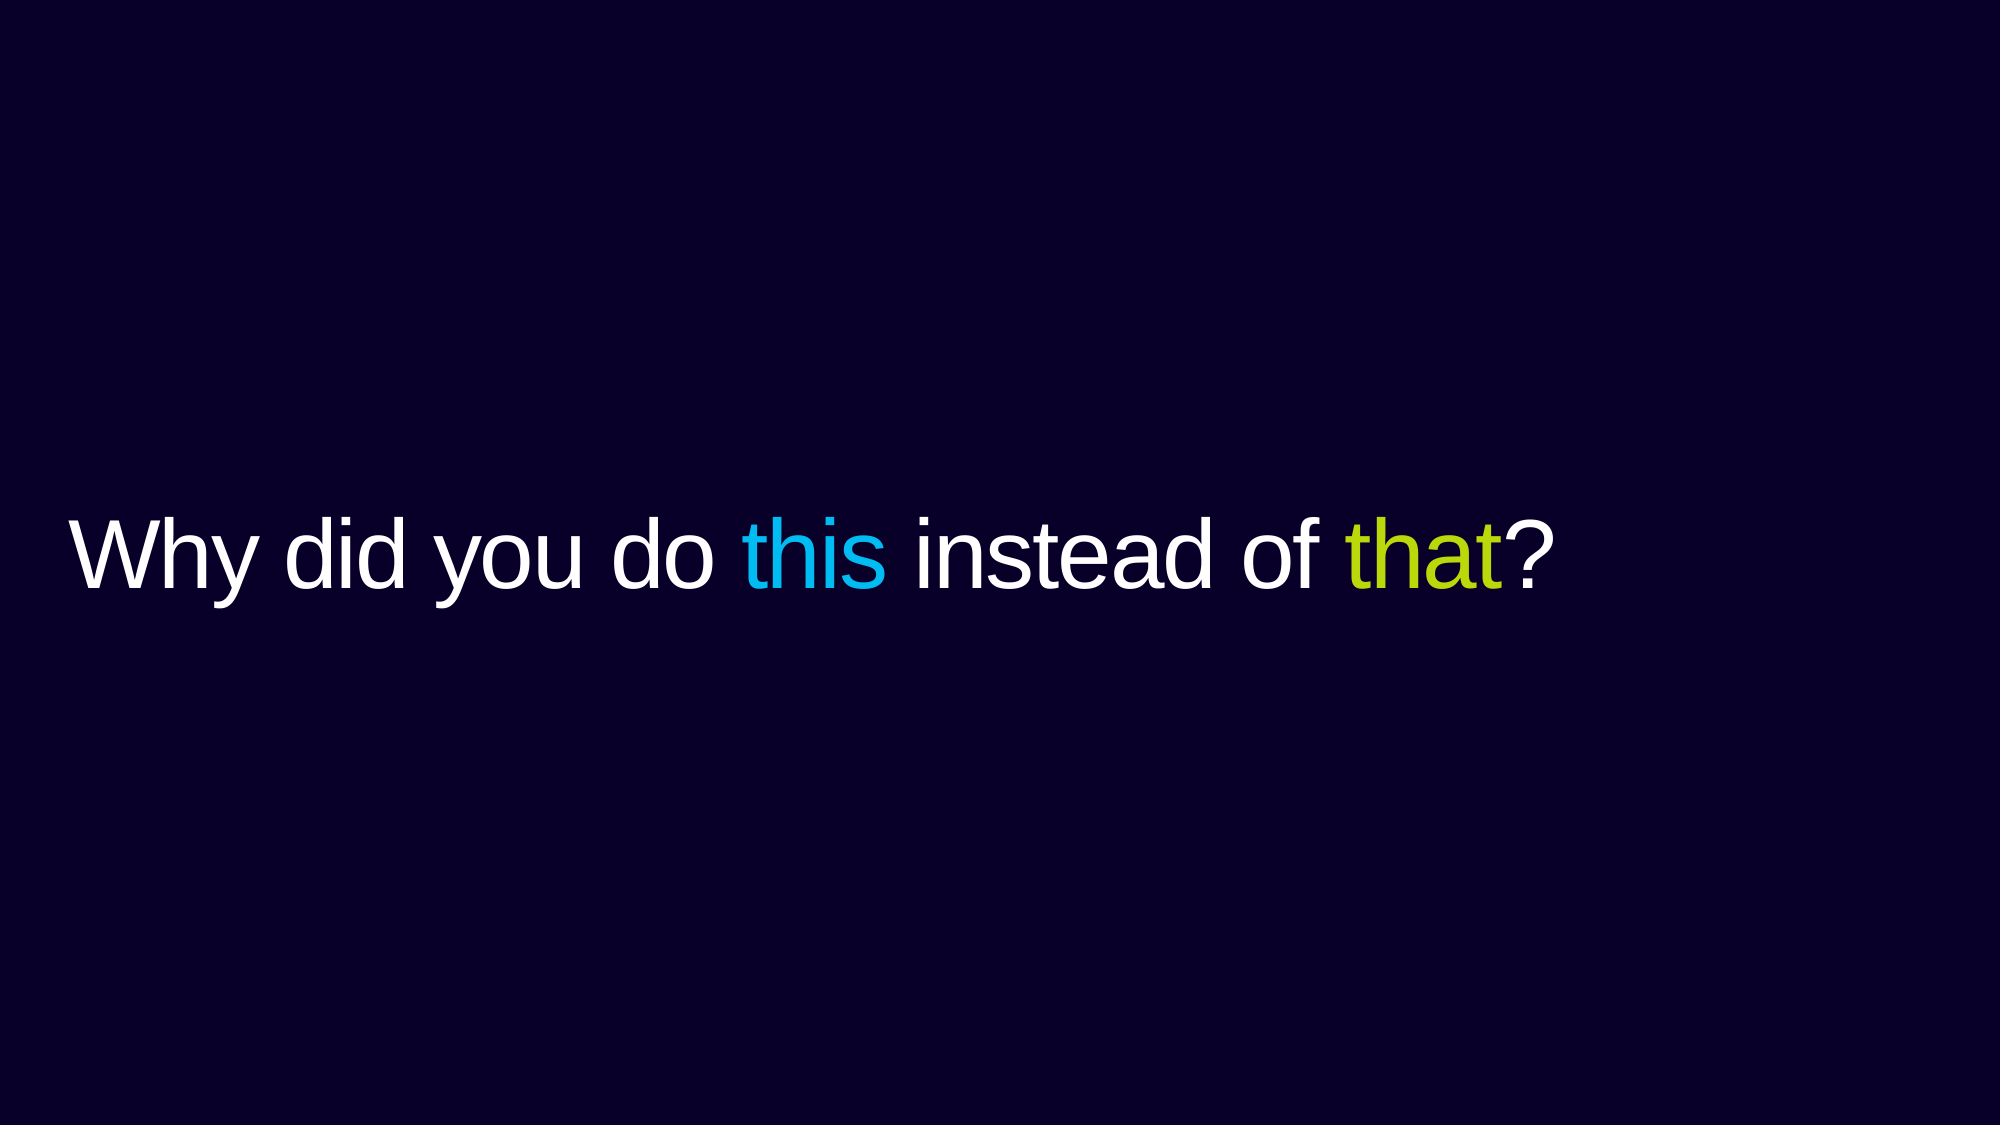

# Why did you do this instead of that?